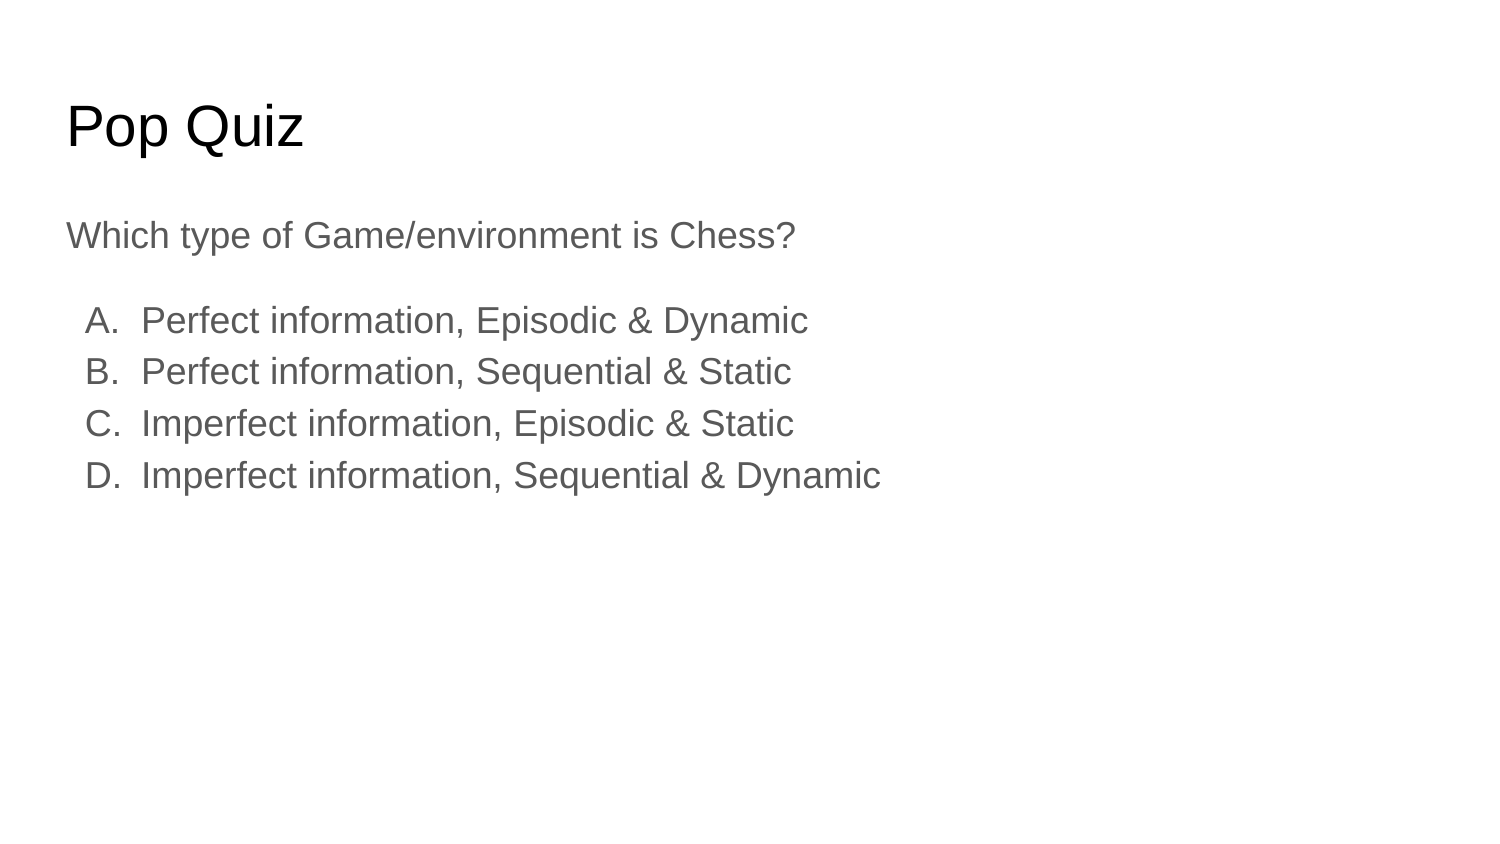

# Pop Quiz
Which type of Game/environment is Chess?
Perfect information, Episodic & Dynamic
Perfect information, Sequential & Static
Imperfect information, Episodic & Static
Imperfect information, Sequential & Dynamic